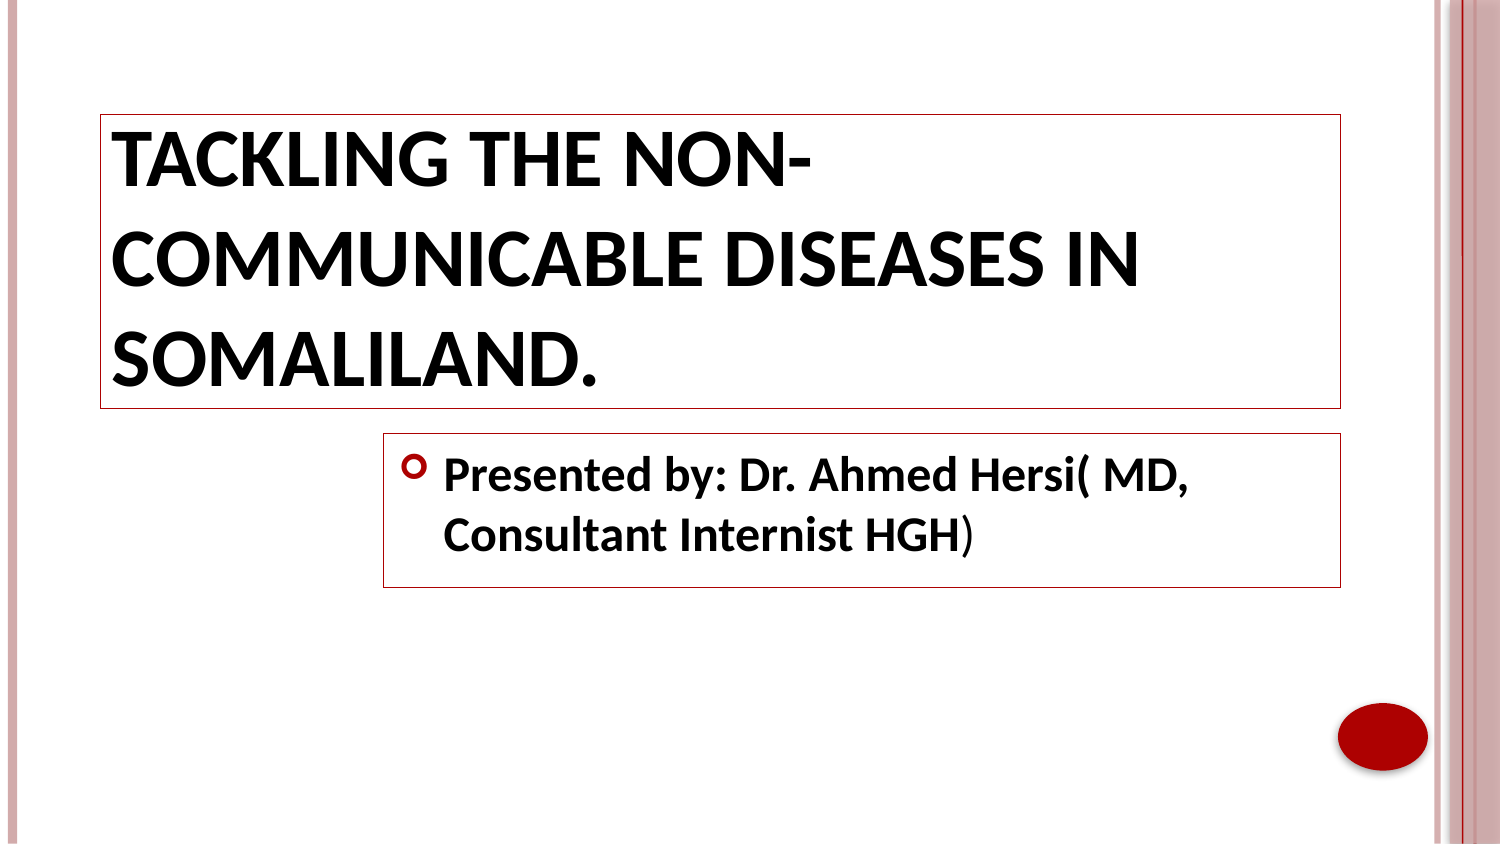

# Tackling the Non-communicable diseases In Somaliland.
Presented by: Dr. Ahmed Hersi( MD, Consultant Internist HGH)